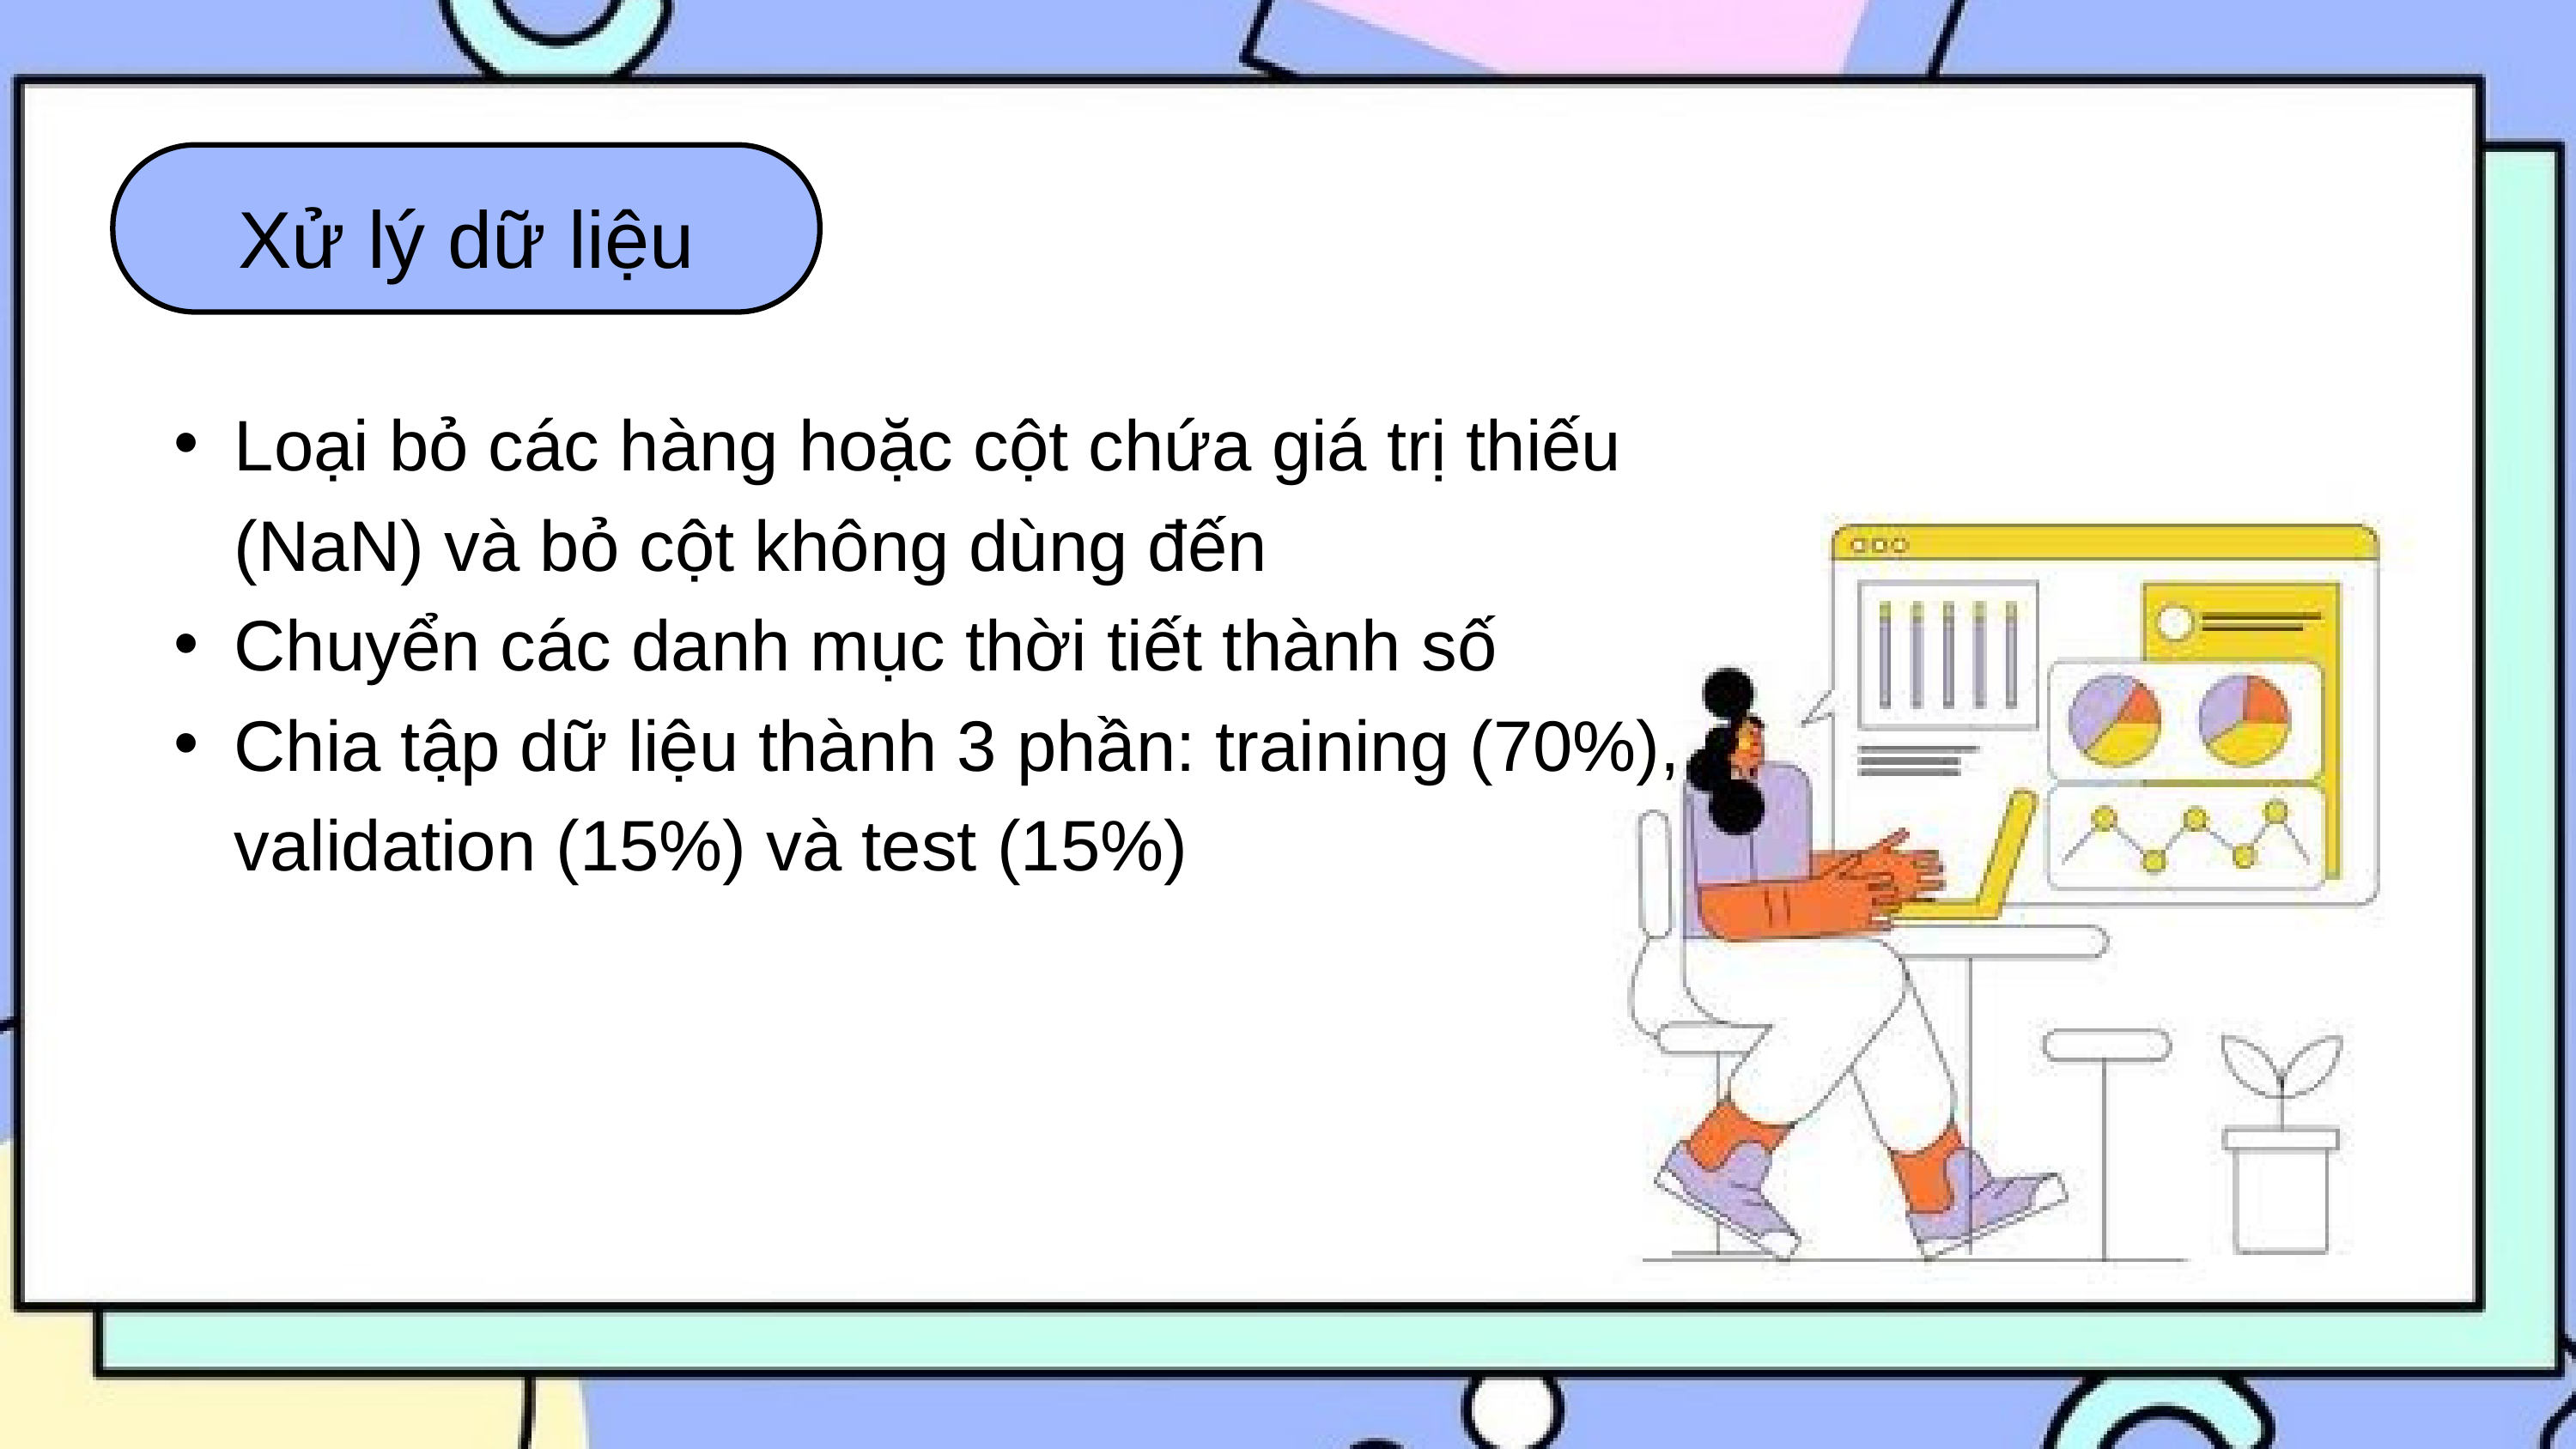

Xử lý dữ liệu
Loại bỏ các hàng hoặc cột chứa giá trị thiếu (NaN) và bỏ cột không dùng đến
Chuyển các danh mục thời tiết thành số
Chia tập dữ liệu thành 3 phần: training (70%), validation (15%) và test (15%)